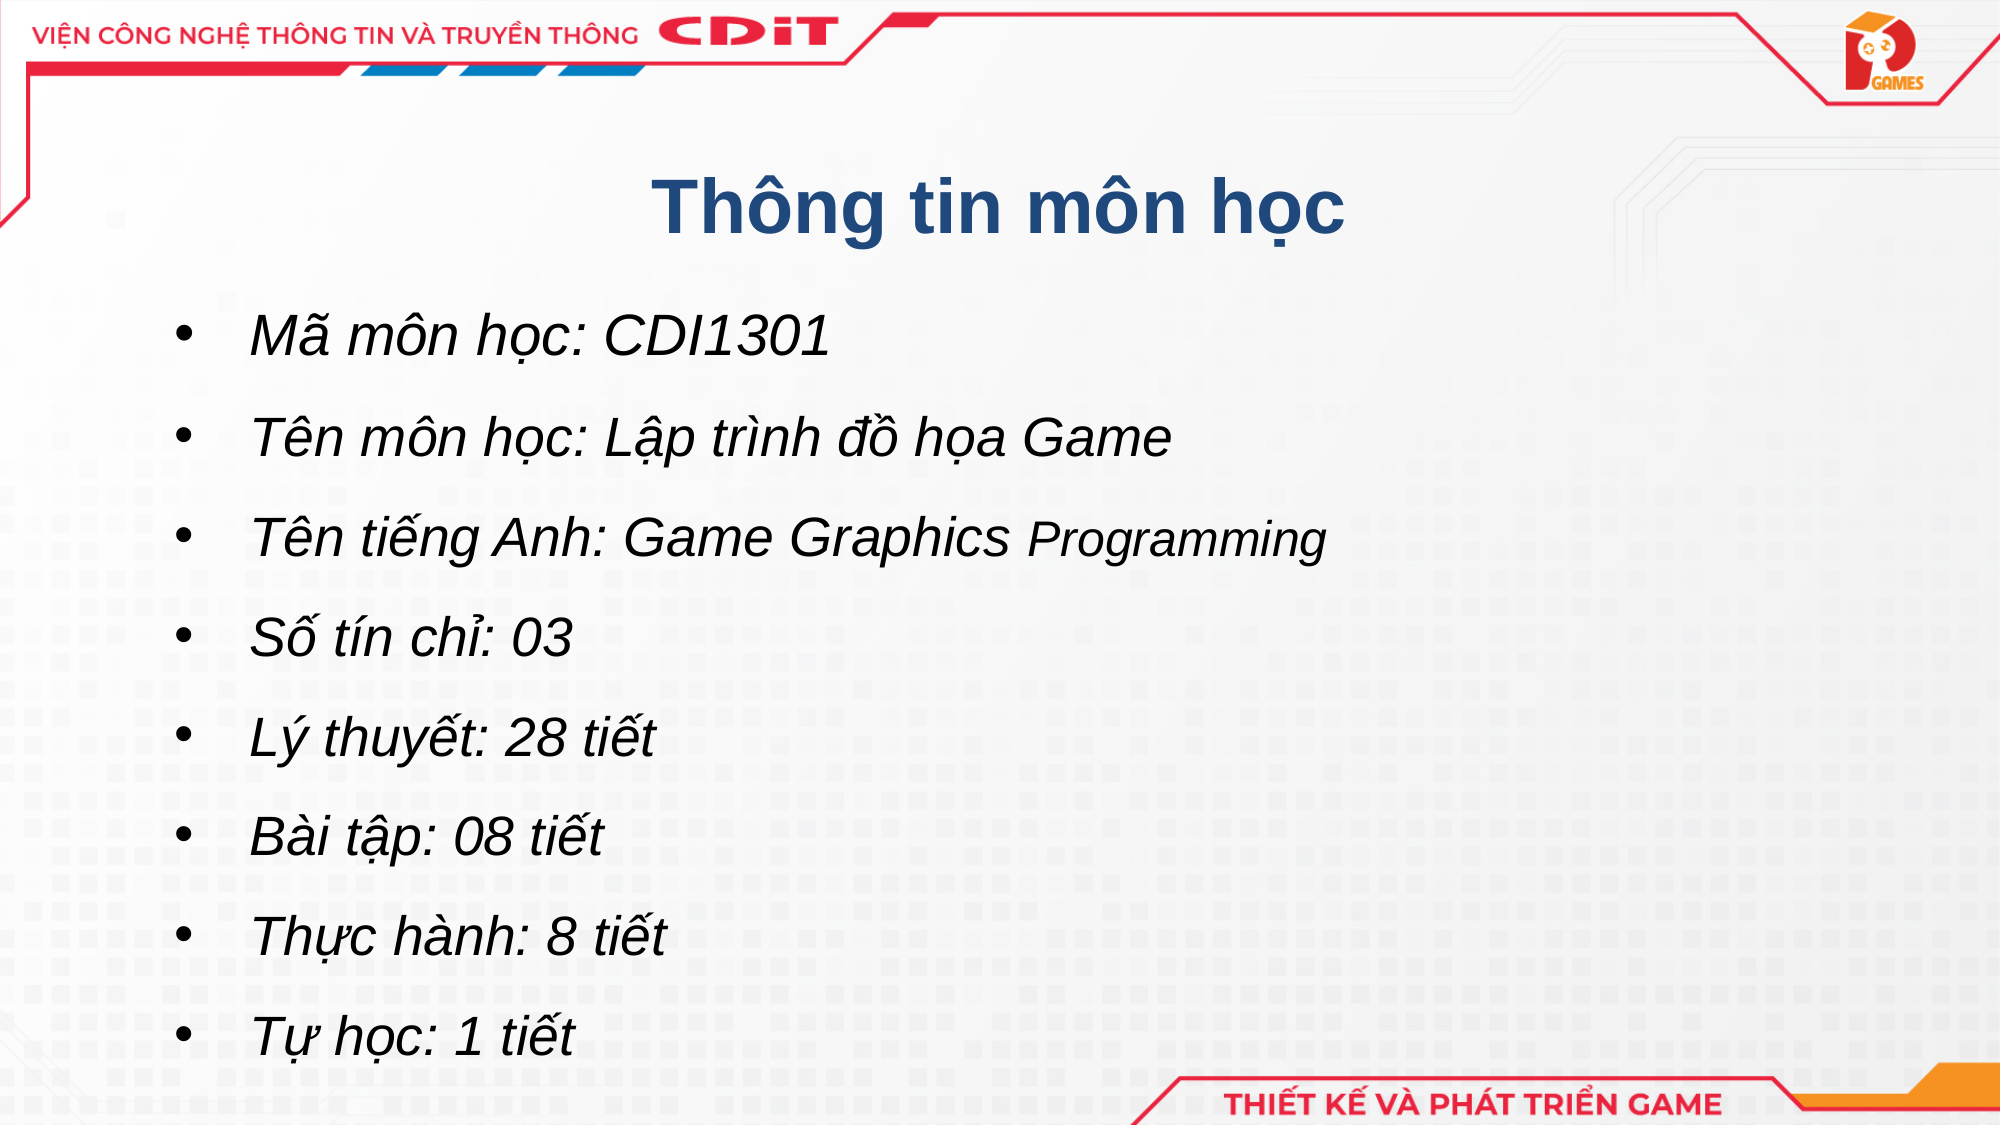

Thông tin môn học
Mã môn học: CDI1301
Tên môn học: Lập trình đồ họa Game
Tên tiếng Anh: Game Graphics Programming
Số tín chỉ: 03
Lý thuyết: 28 tiết
Bài tập: 08 tiết
Thực hành: 8 tiết
Tự học: 1 tiết